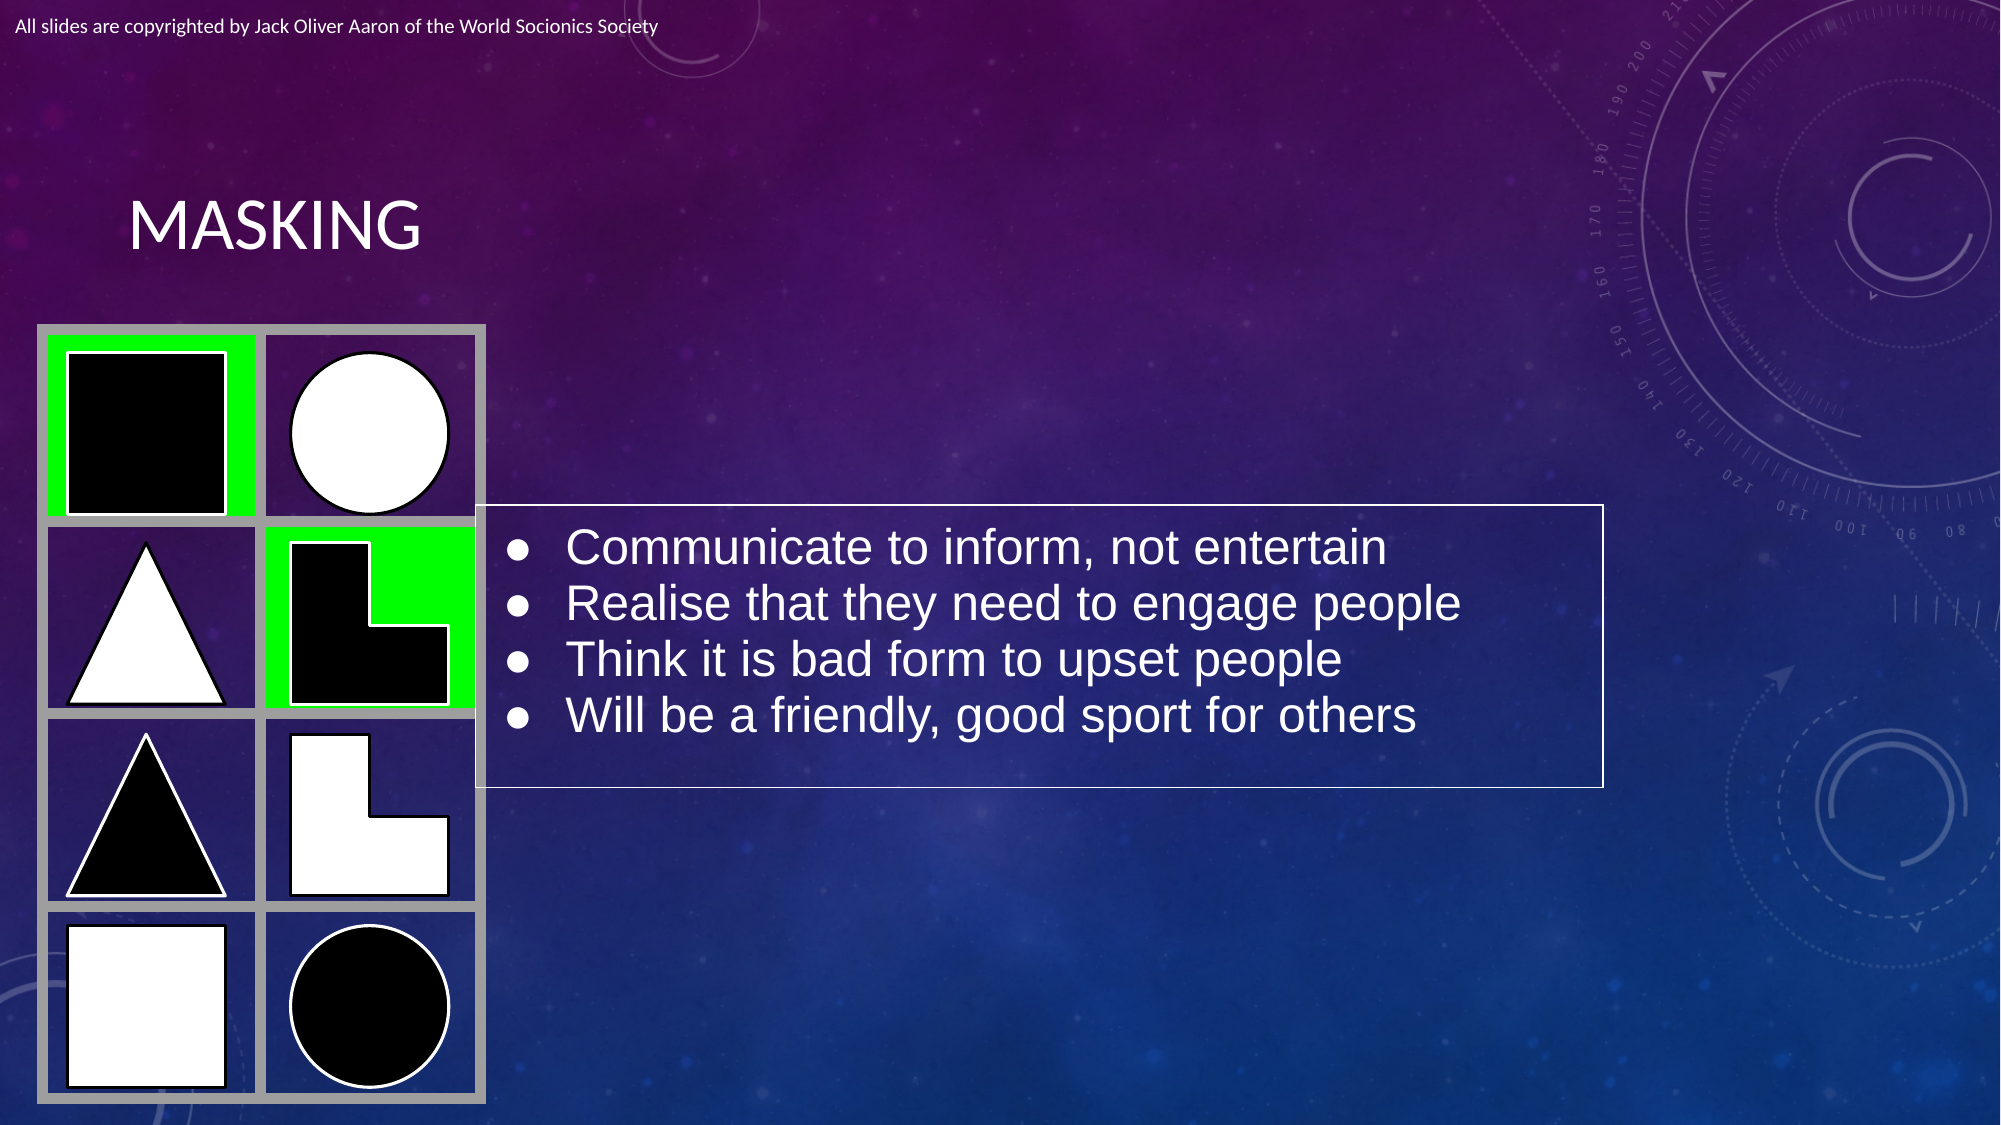

All slides are copyrighted by Jack Oliver Aaron of the World Socionics Society
# MASKING
|  |  |
| --- | --- |
|  |  |
|  |  |
|  |  |

| Communicate to inform, not entertain Realise that they need to engage people Think it is bad form to upset people Will be a friendly, good sport for others |
| --- |